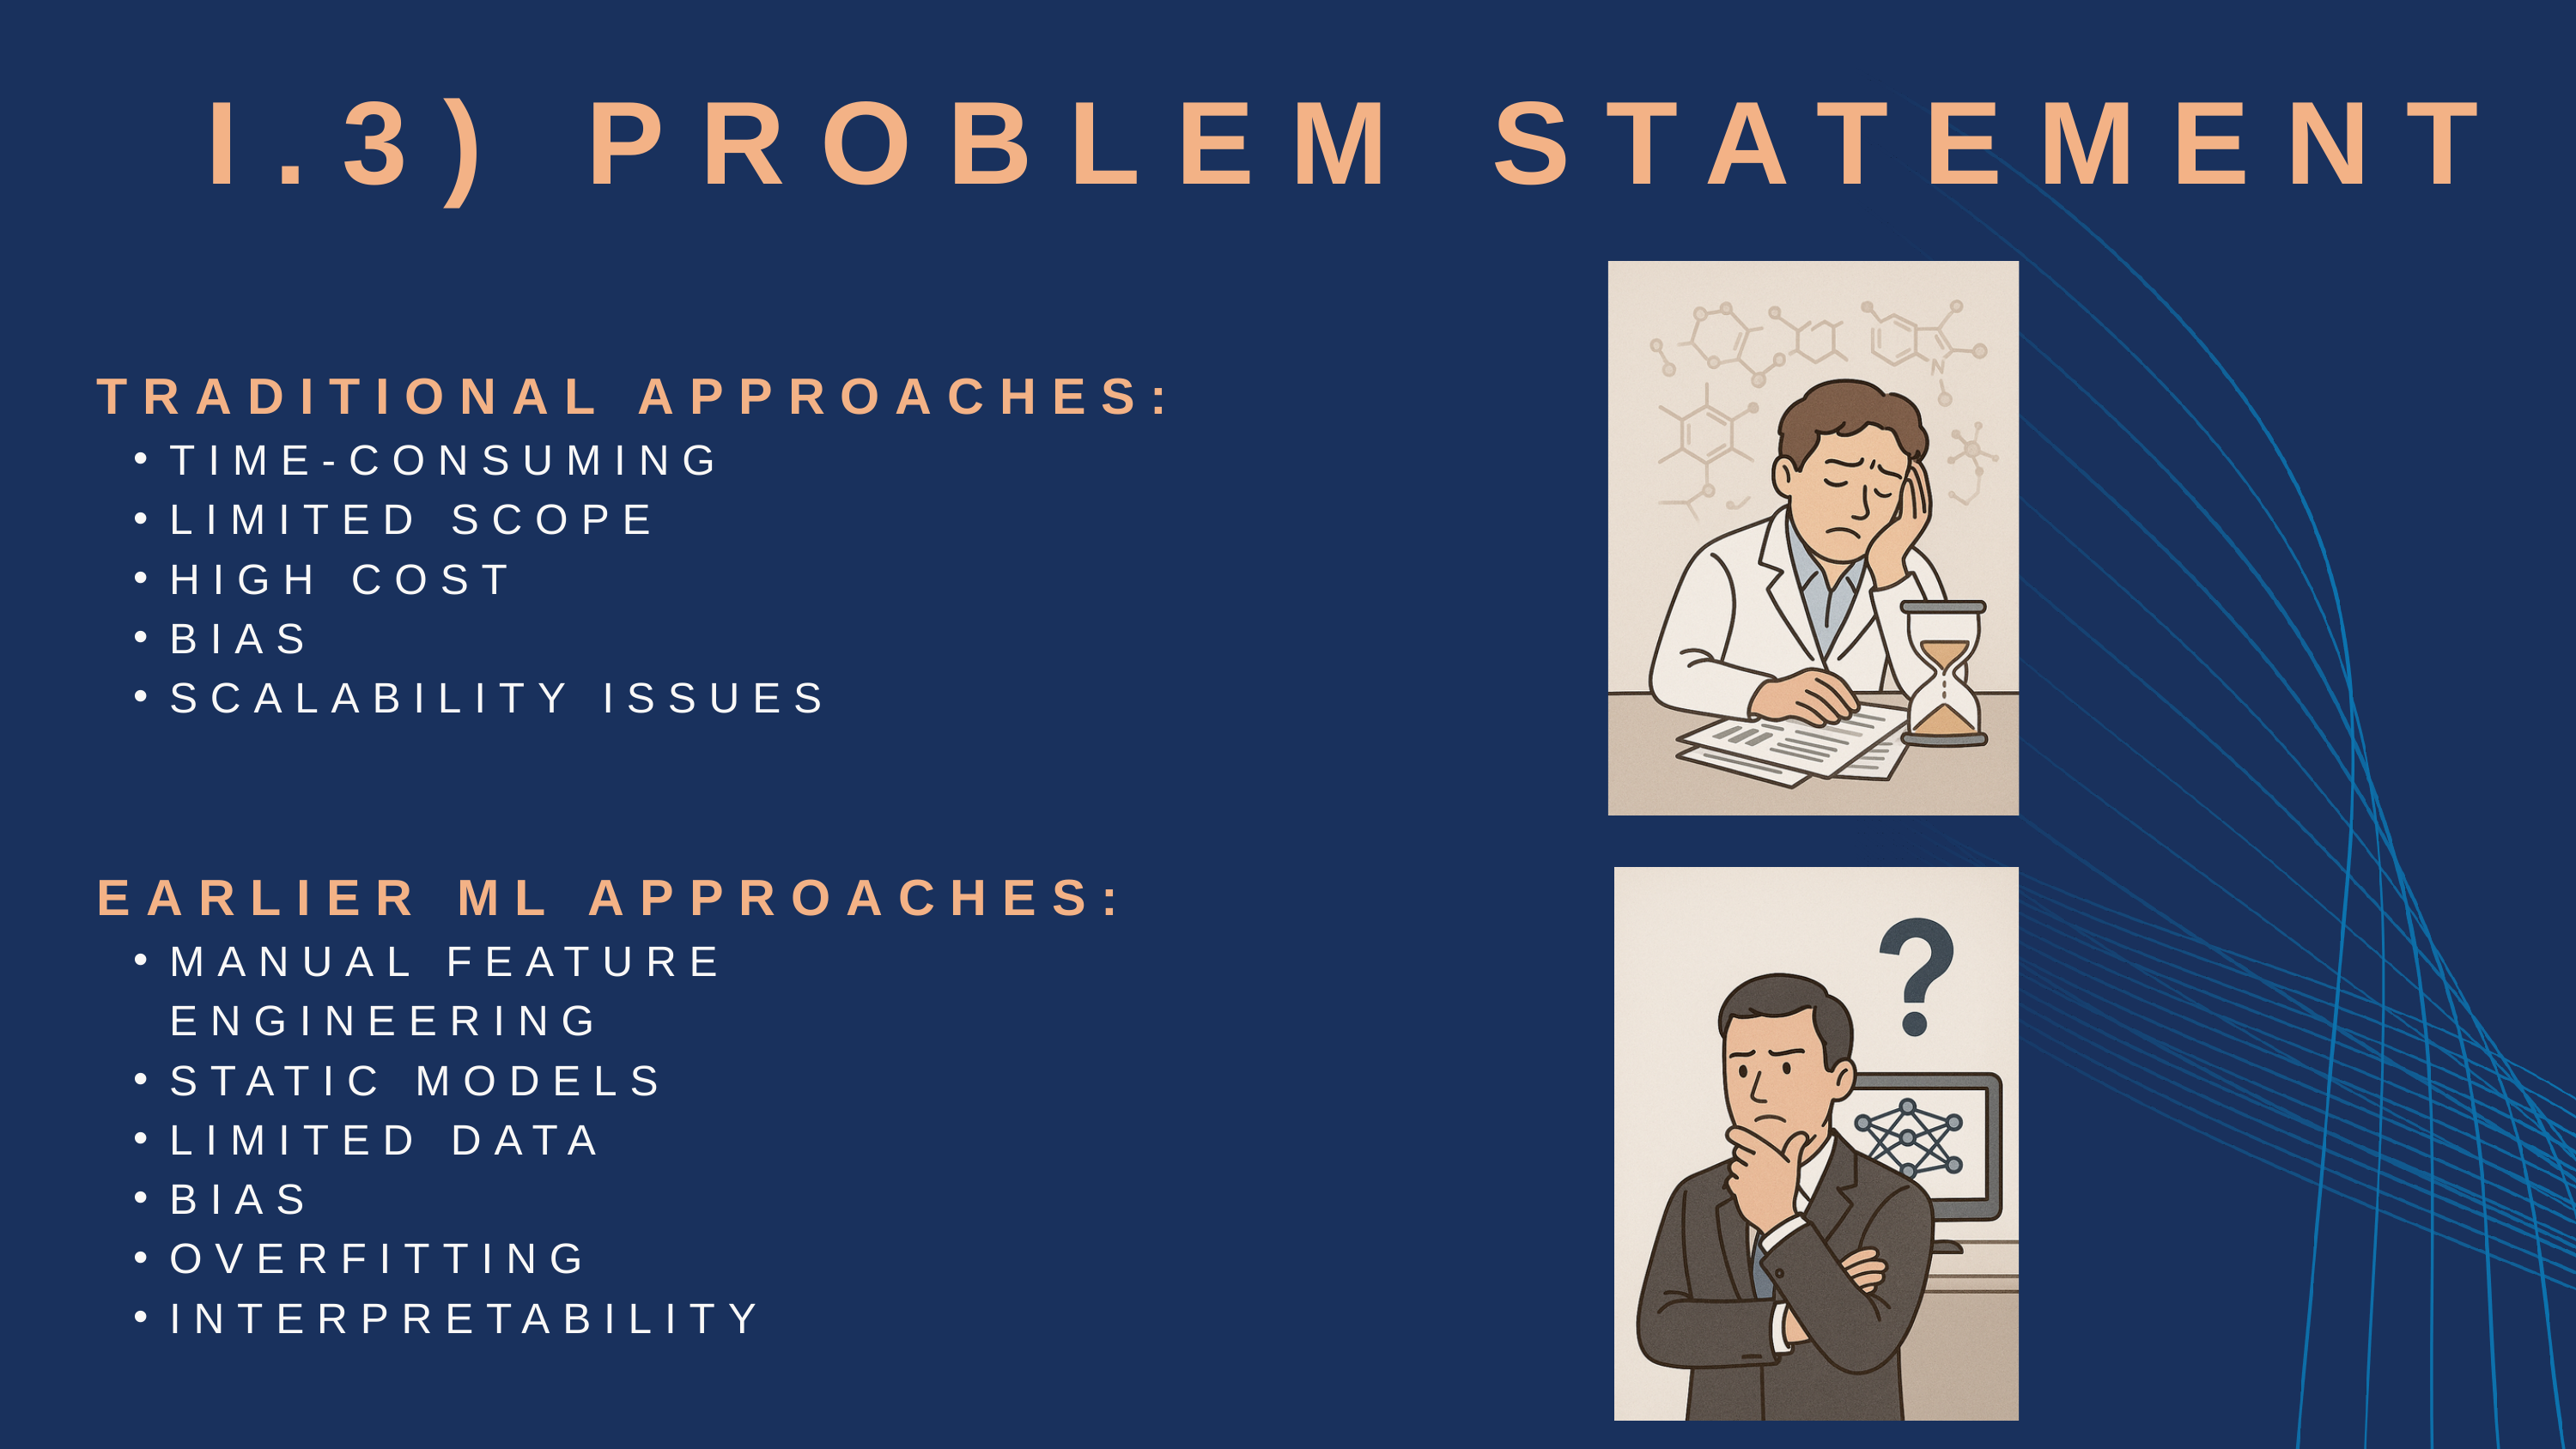

I.3) PROBLEM STATEMENT

TRADITIONAL APPROACHES:
TIME-CONSUMING
LIMITED SCOPE
HIGH COST
BIAS
SCALABILITY ISSUES
EARLIER ML APPROACHES:
MANUAL FEATURE ENGINEERING
STATIC MODELS
LIMITED DATA
BIAS
OVERFITTING
INTERPRETABILITY